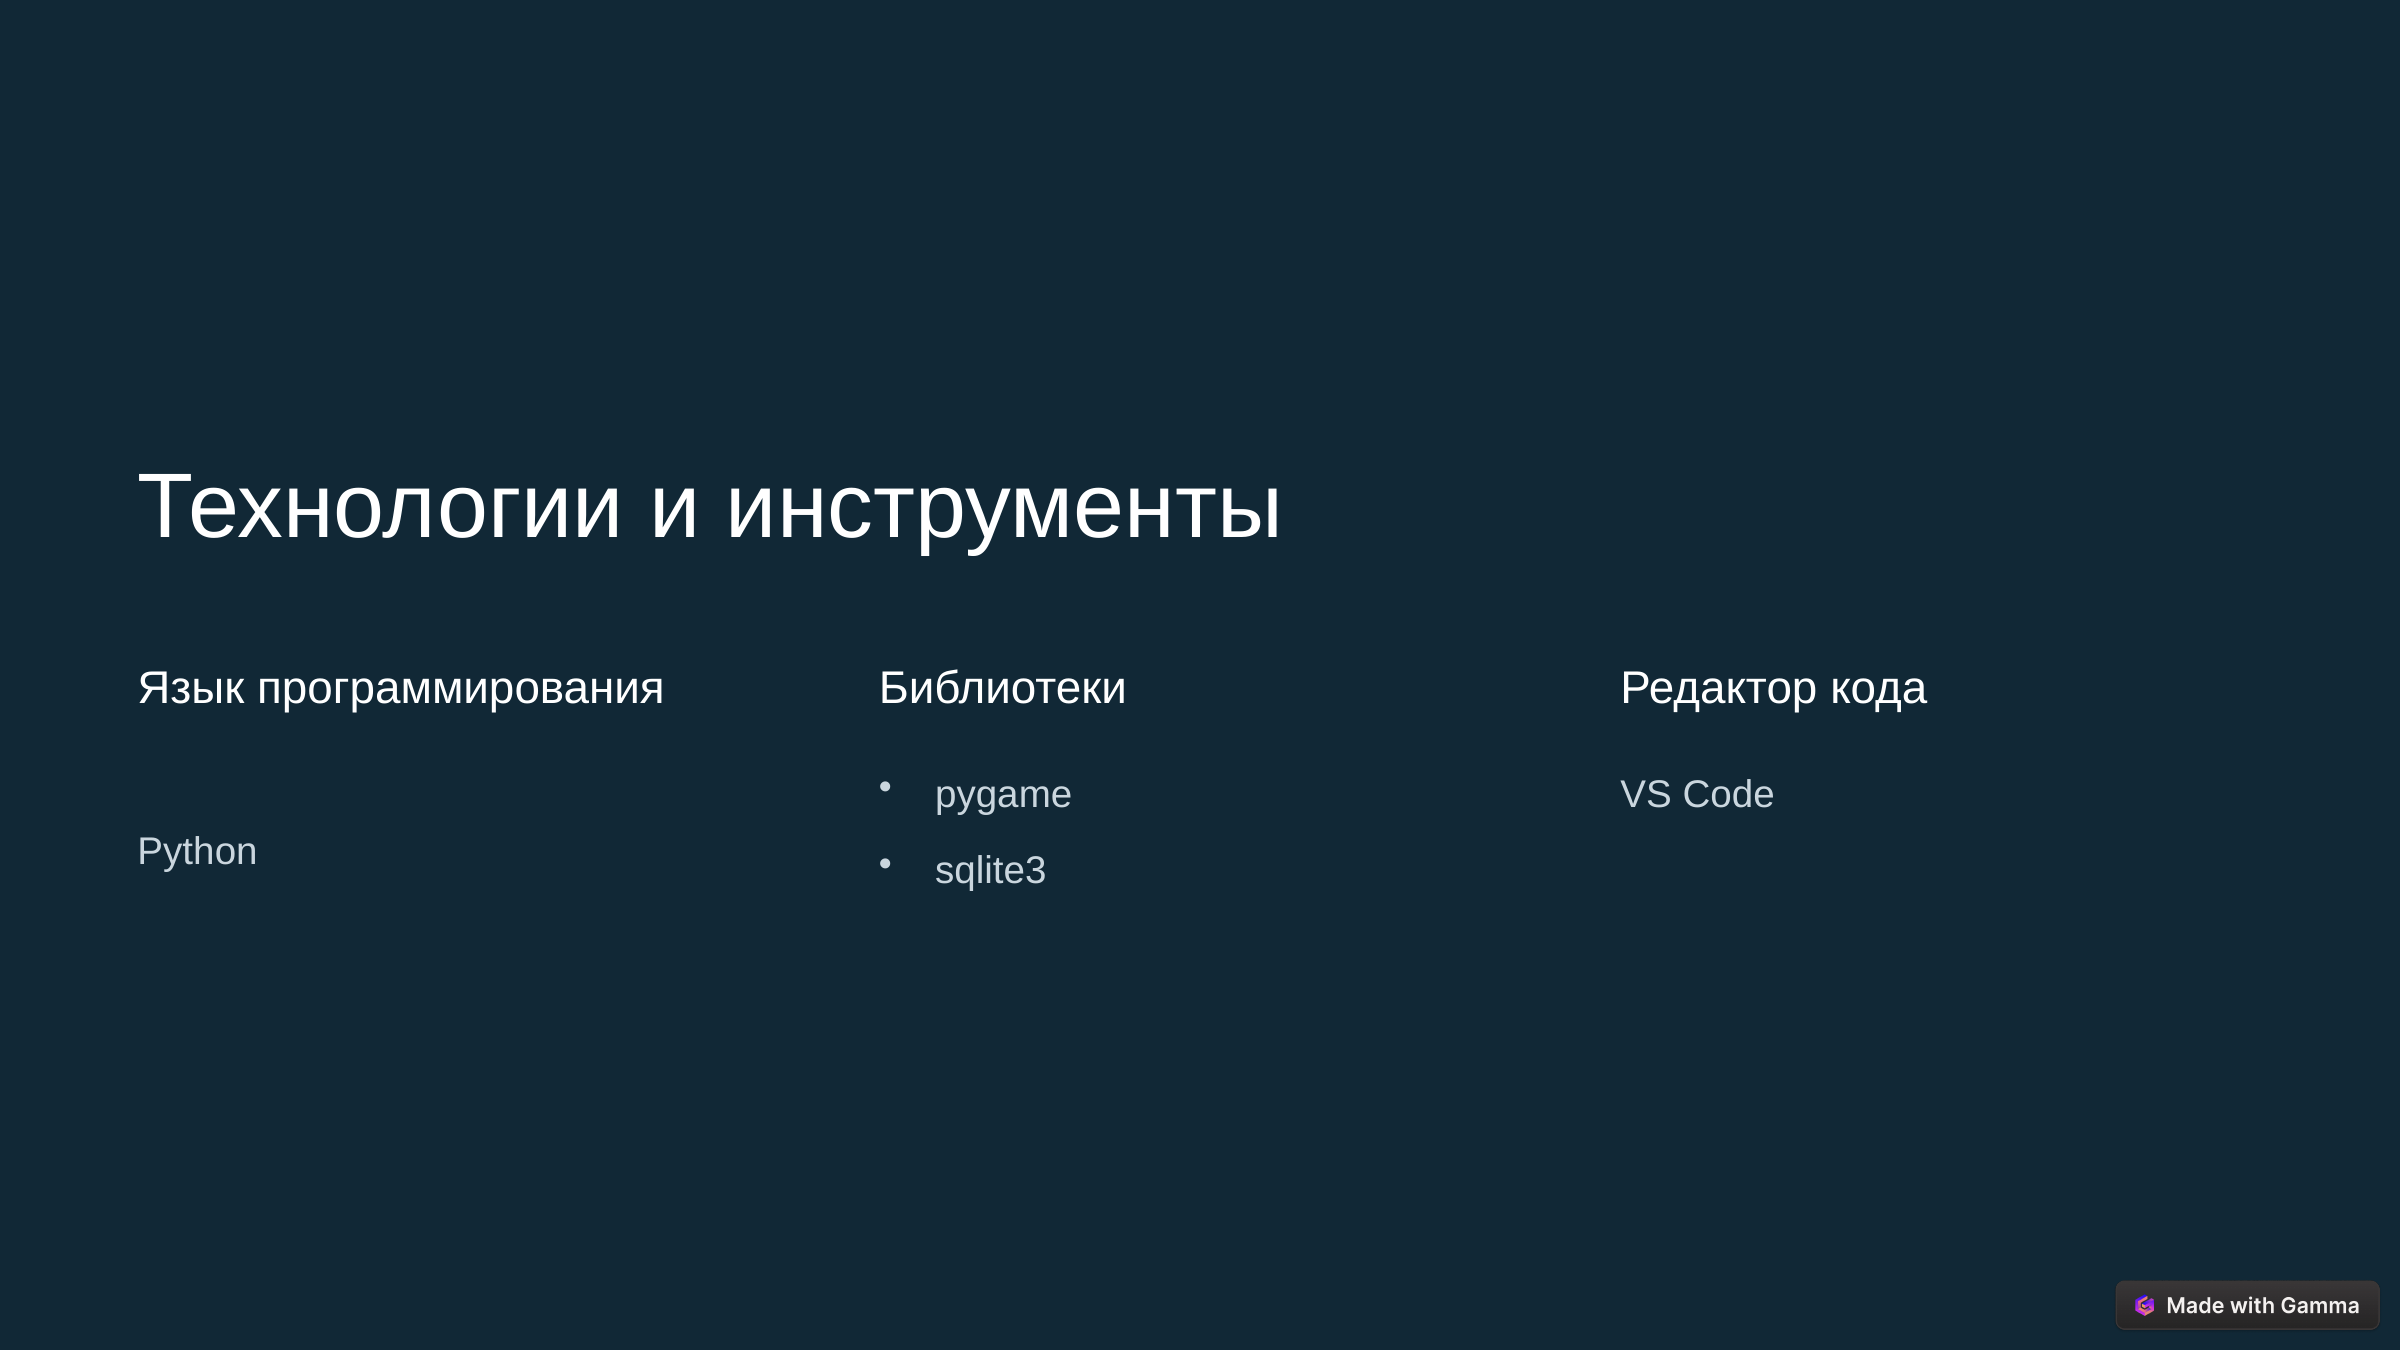

Технологии и инструменты
Язык программирования
Библиотеки
Редактор кода
pygame
VS Code
Python
sqlite3